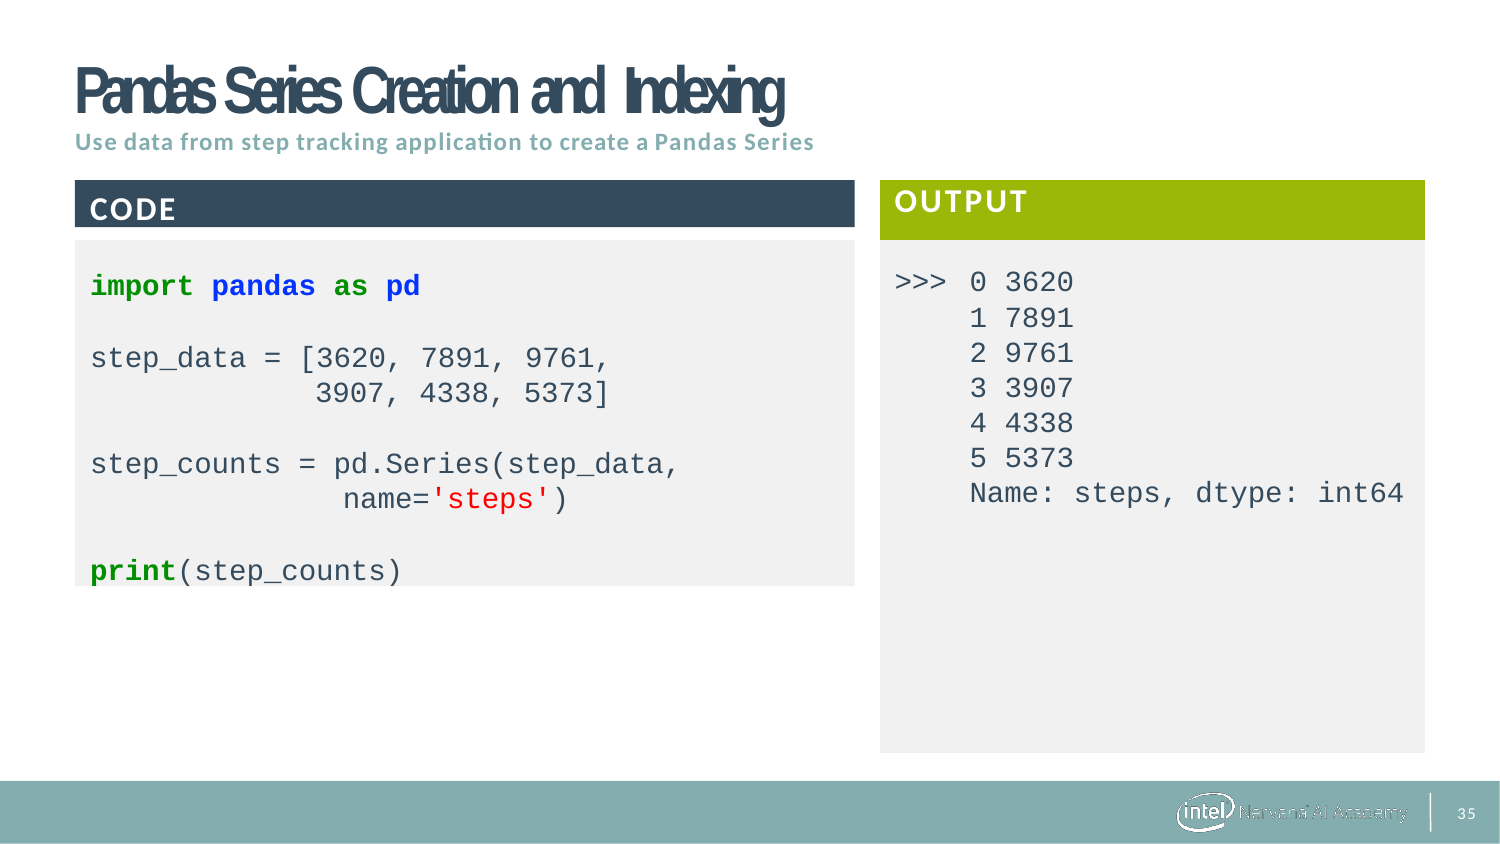

# Pandas Series Creation and Indexing
Use data from step tracking application to create a Pandas Series
CODE
| OUTPUT |  |
| --- | --- |
| >>> | 0 3620 |
|  | 1 7891 |
|  | 2 9761 |
|  | 3 3907 |
|  | 4 4338 |
|  | 5 5373 |
|  | Name: steps, dtype: int64 |
import pandas as pd

step_data = [3620, 7891, 9761,
3907, 4338, 5373]

step_counts = pd.Series(step_data,
name='steps')

print(step_counts)
35